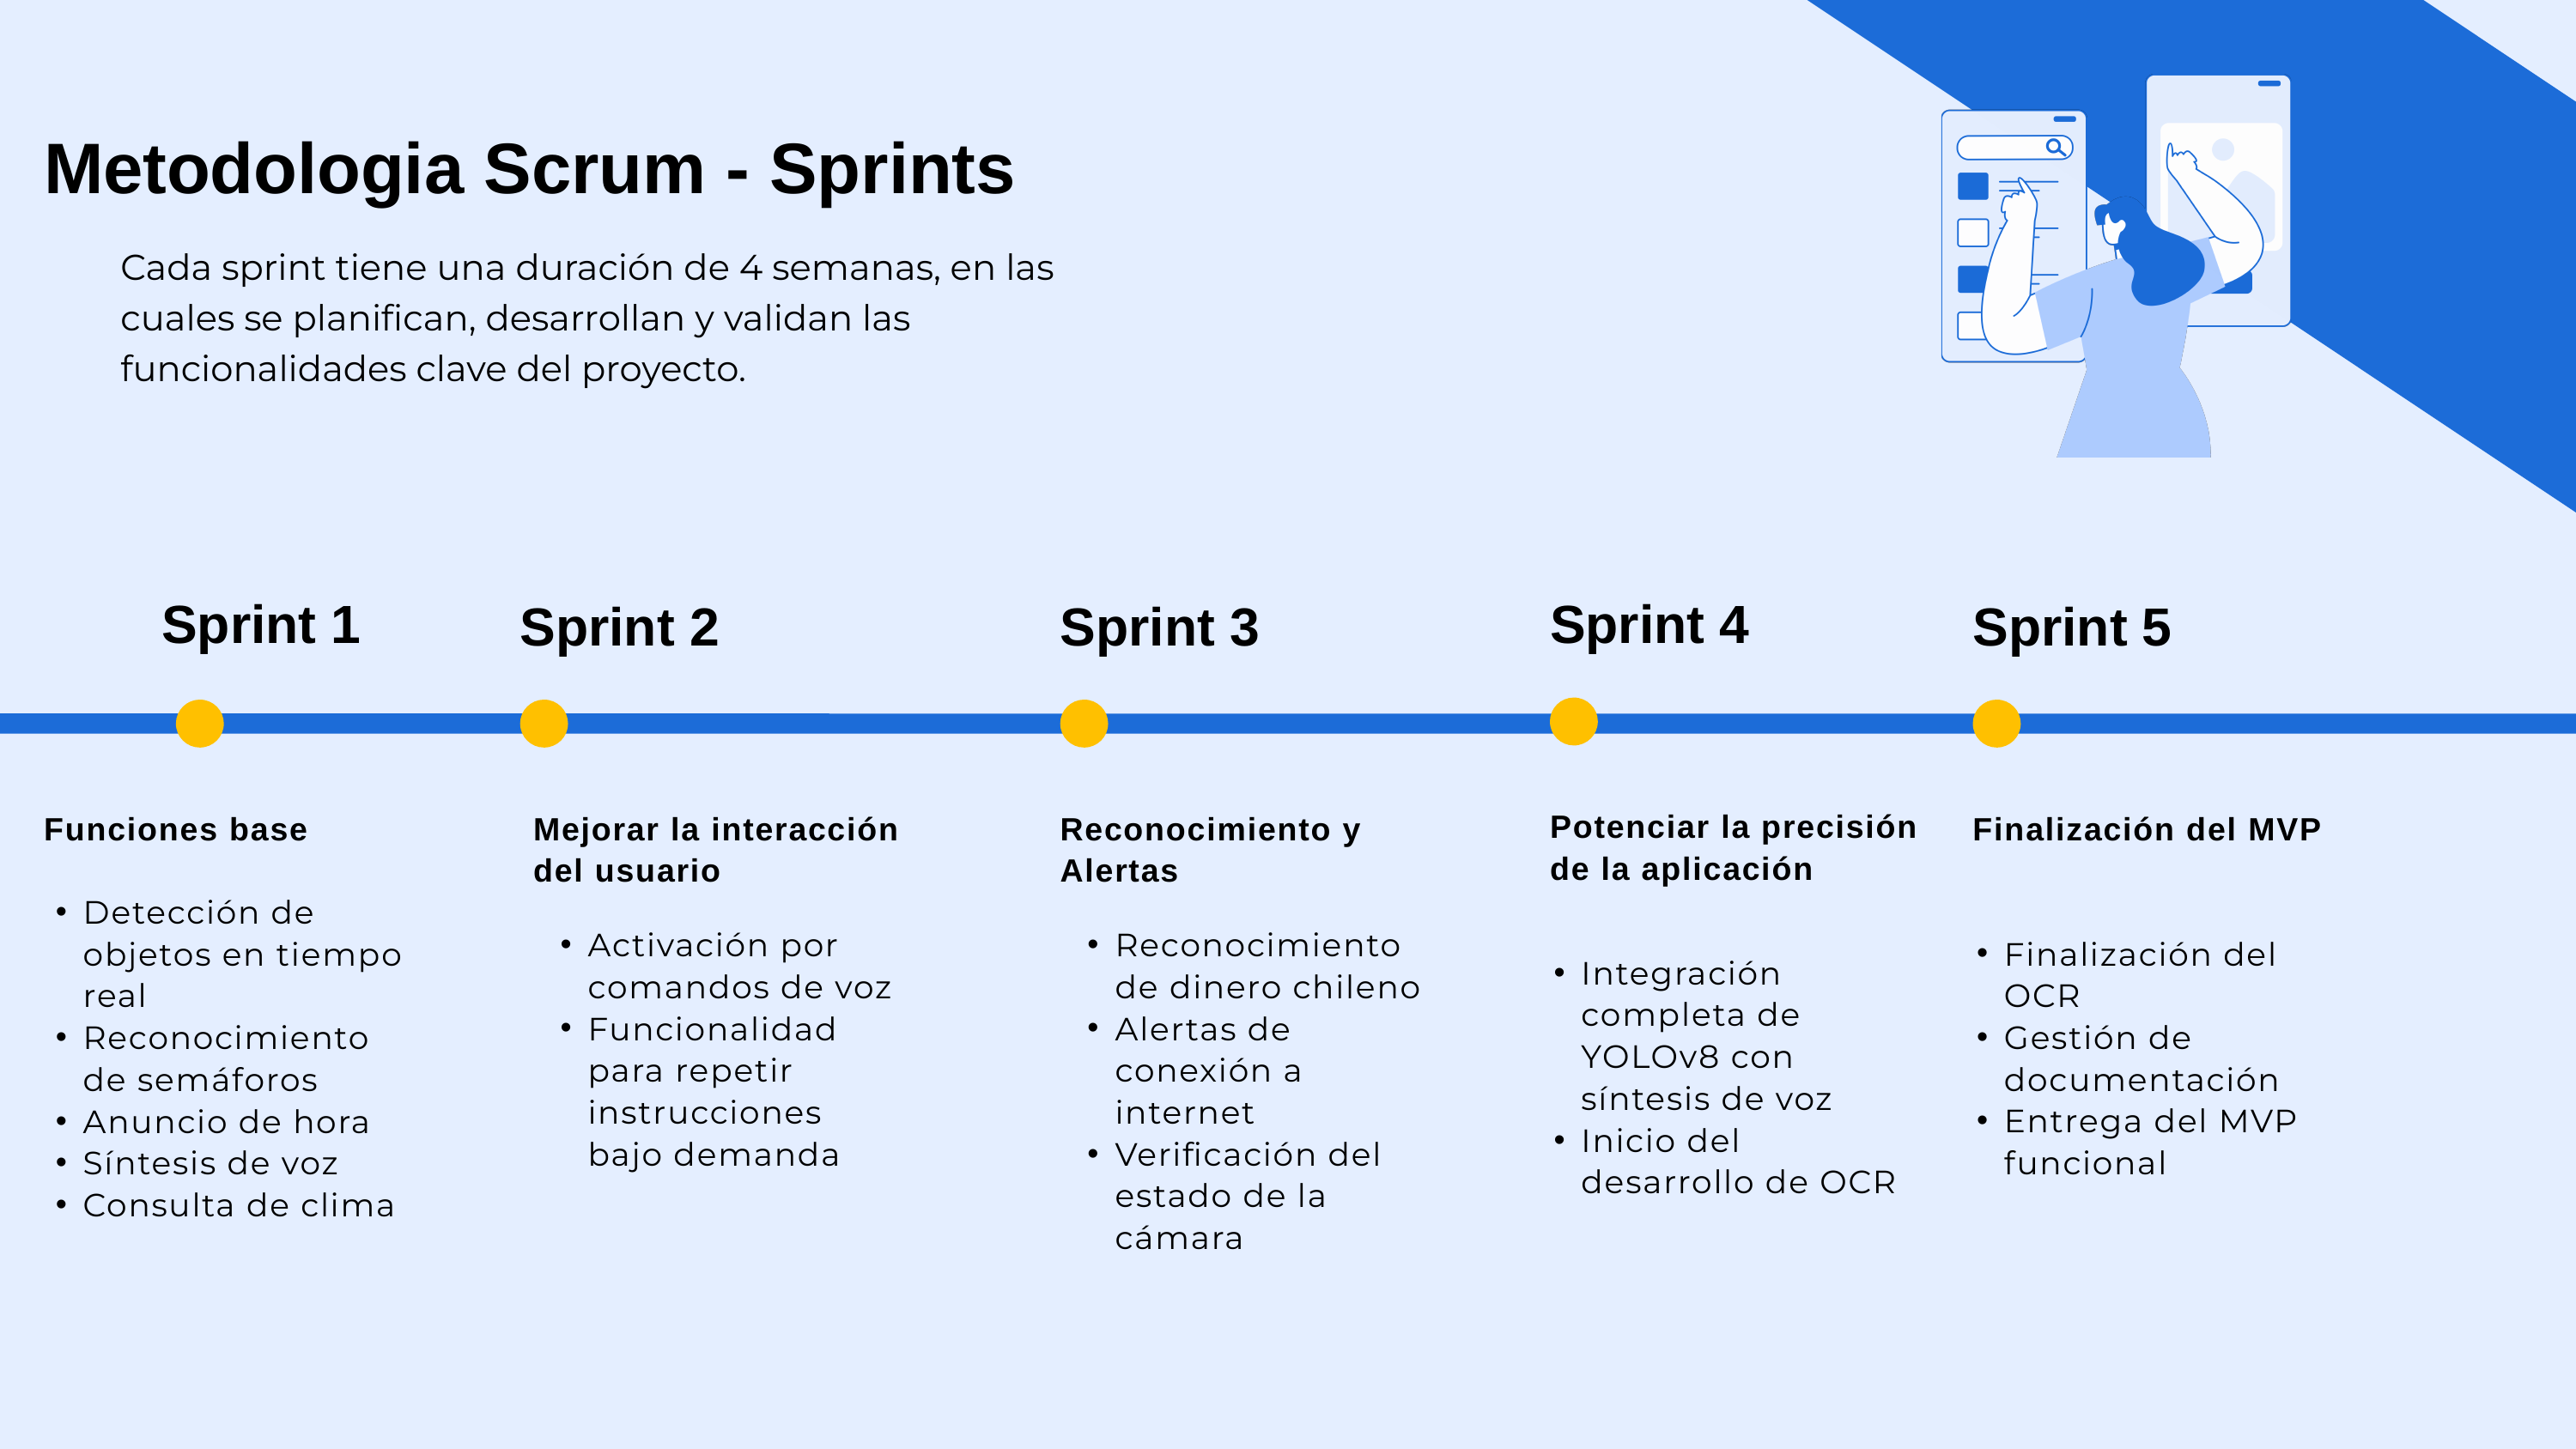

Metodologia Scrum - Sprints
Cada sprint tiene una duración de 4 semanas, en las cuales se planifican, desarrollan y validan las funcionalidades clave del proyecto.
Sprint 1
Sprint 4
Sprint 2
Sprint 3
Sprint 5

Potenciar la precisión de la aplicación
Funciones base
Mejorar la interacción del usuario
Reconocimiento y Alertas
Finalización del MVP
Detección de objetos en tiempo real
Reconocimiento de semáforos
Anuncio de hora
Síntesis de voz
Consulta de clima

Activación por comandos de voz
Funcionalidad para repetir instrucciones bajo demanda

Reconocimiento de dinero chileno
Alertas de conexión a internet
Verificación del estado de la cámara

Finalización del OCR
Gestión de documentación
Entrega del MVP funcional

Integración completa de YOLOv8 con síntesis de voz
Inicio del desarrollo de OCR